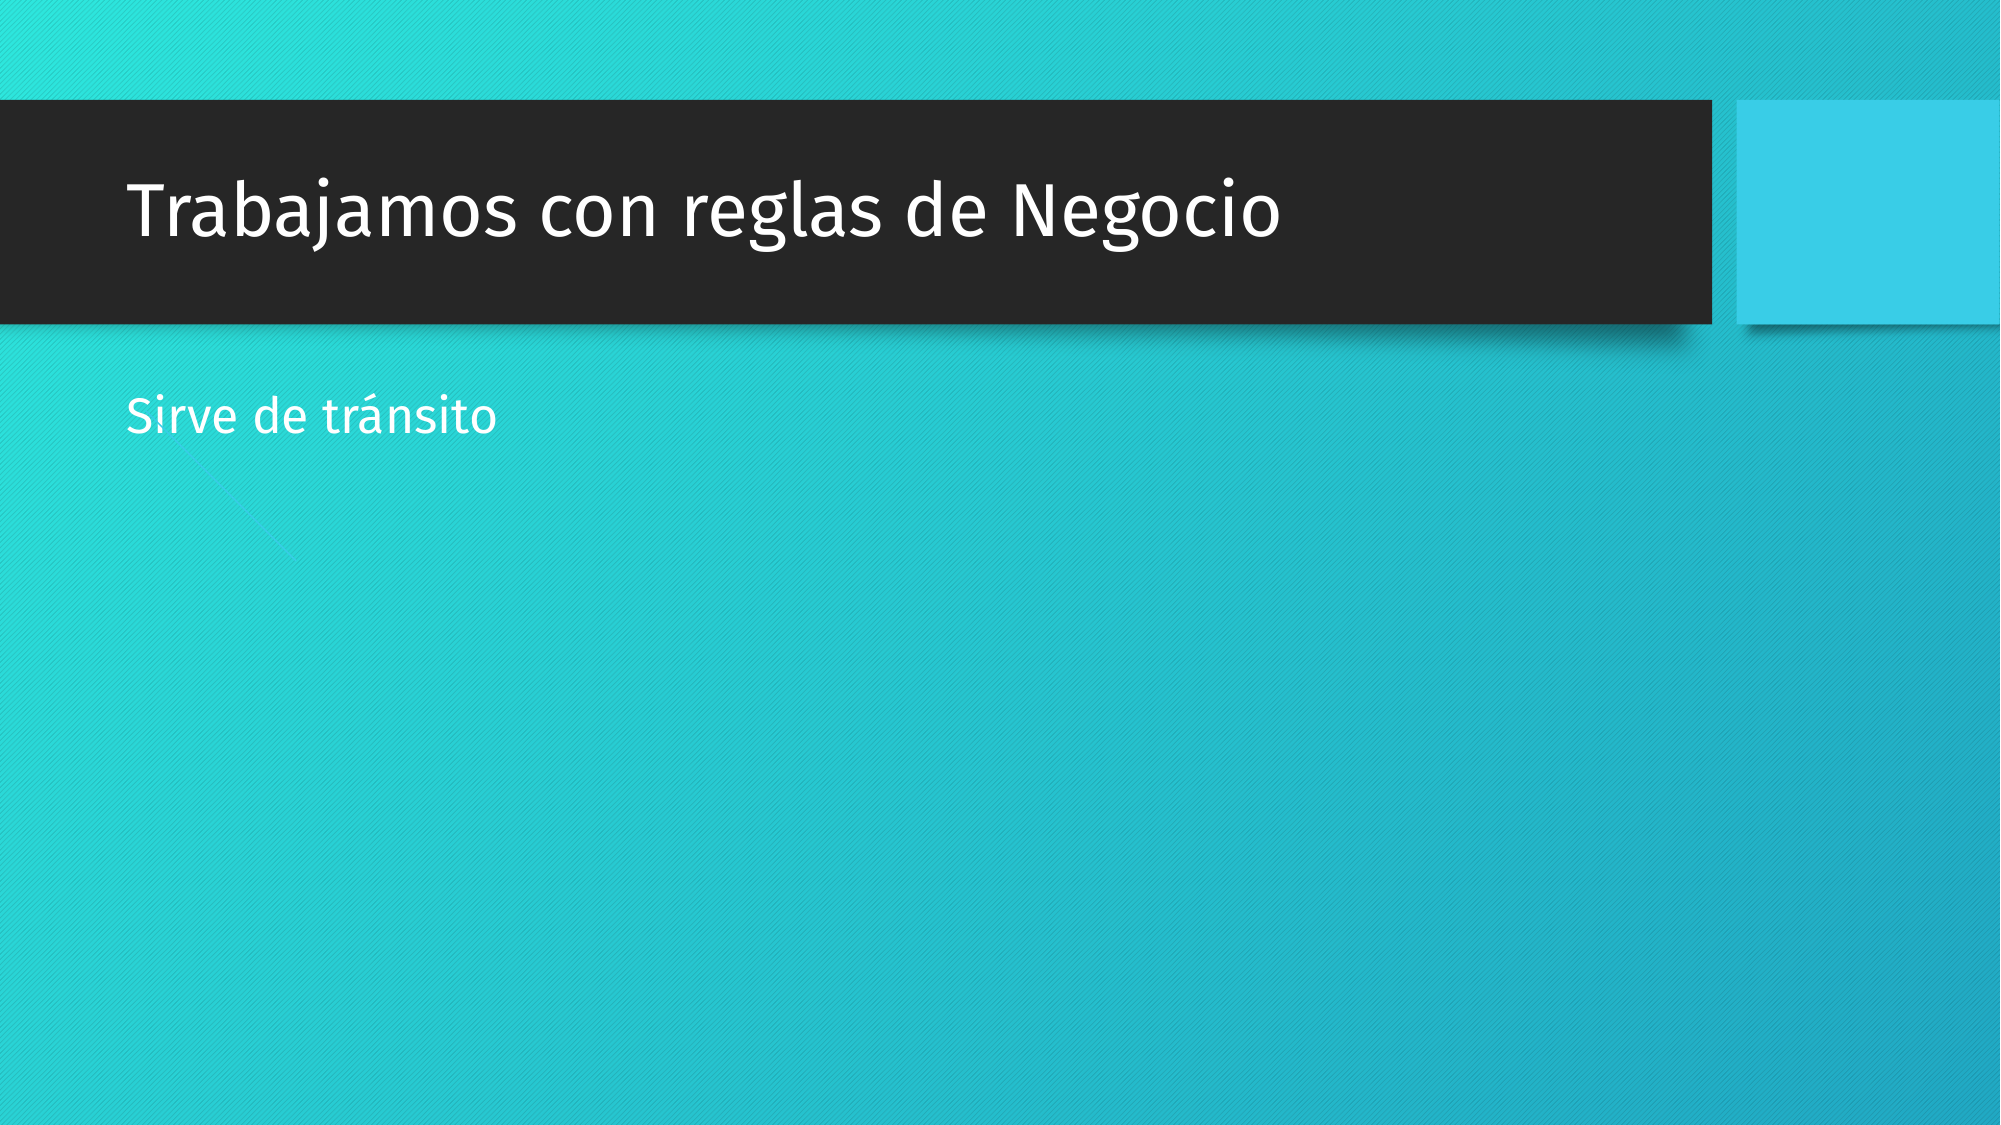

# Trabajamos con reglas de Negocio
Sirve de tránsito